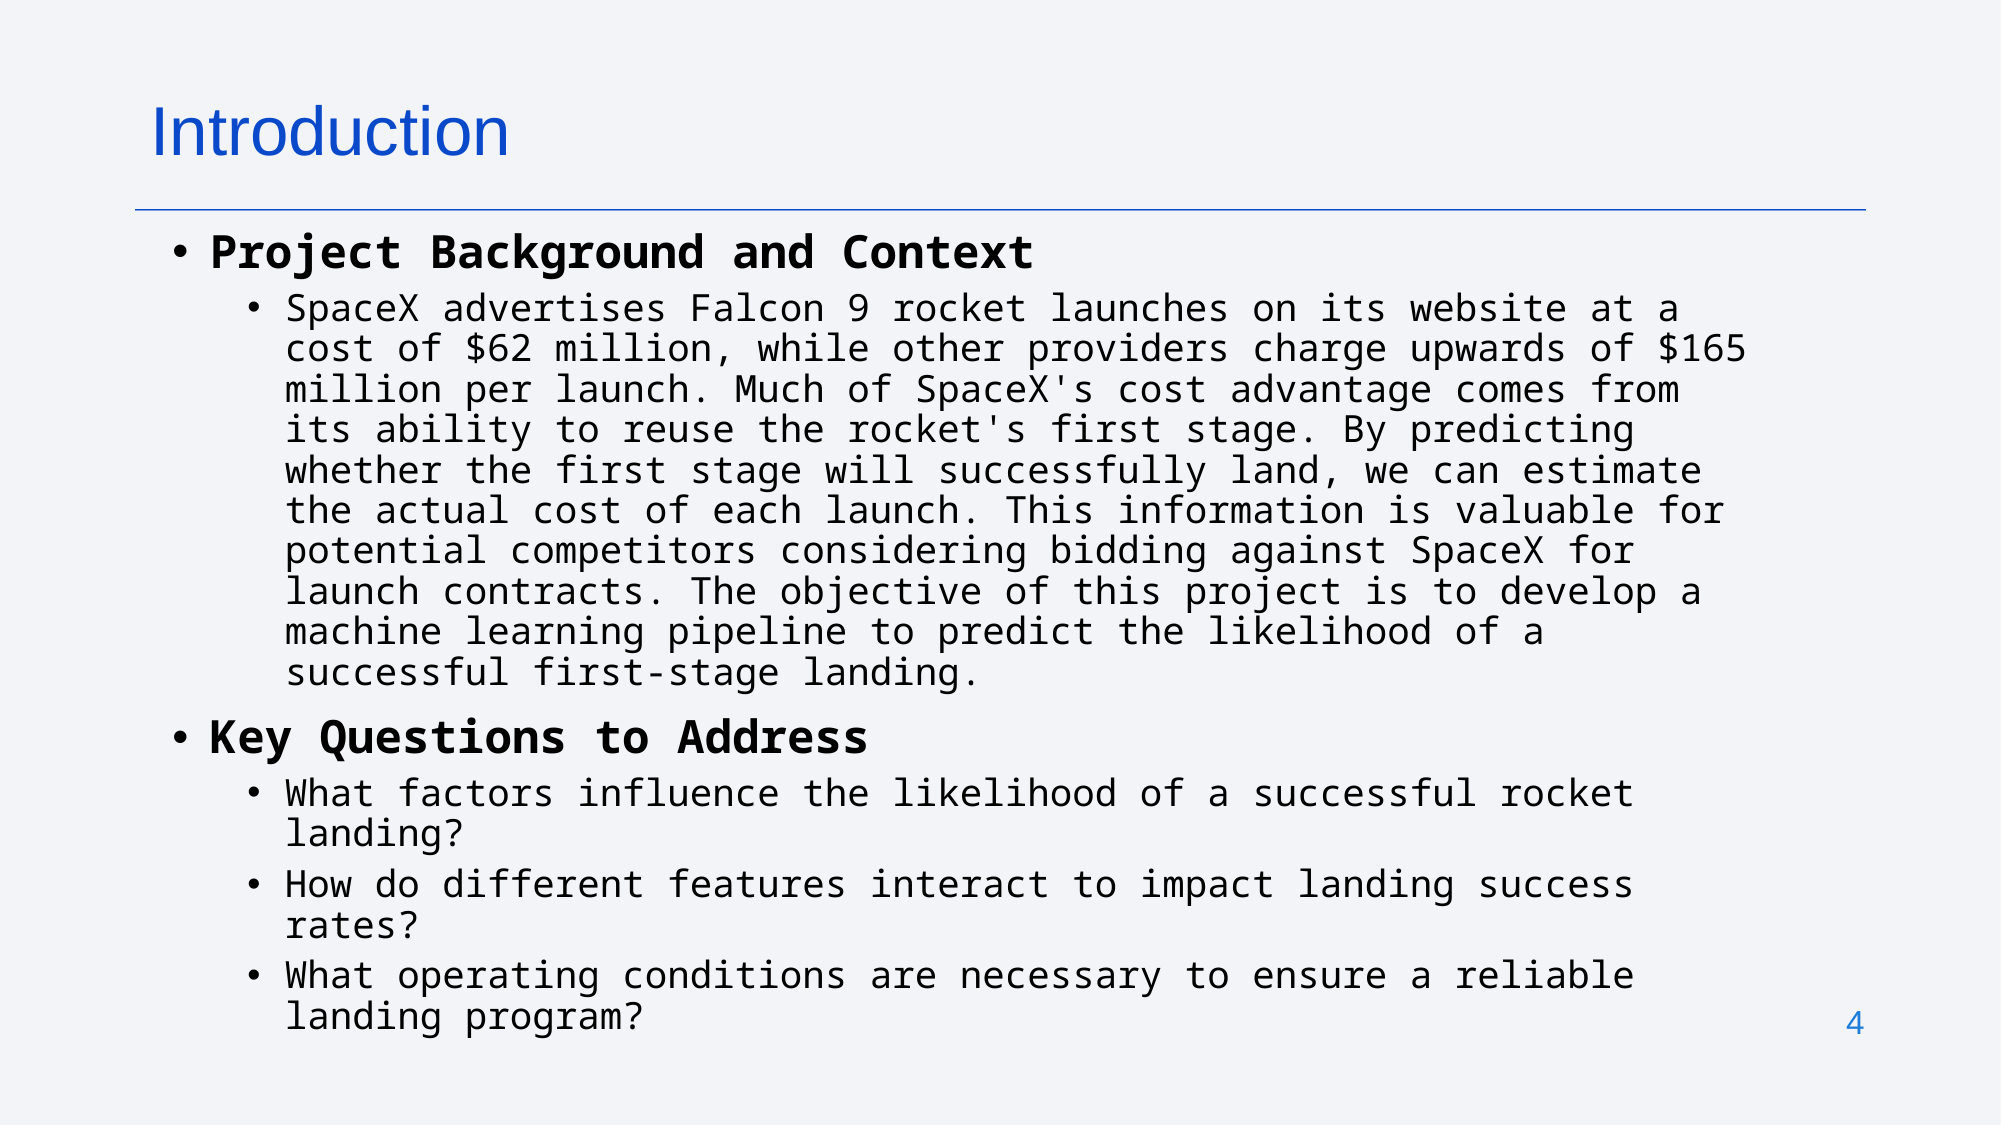

Introduction
Project Background and Context
SpaceX advertises Falcon 9 rocket launches on its website at a cost of $62 million, while other providers charge upwards of $165 million per launch. Much of SpaceX's cost advantage comes from its ability to reuse the rocket's first stage. By predicting whether the first stage will successfully land, we can estimate the actual cost of each launch. This information is valuable for potential competitors considering bidding against SpaceX for launch contracts. The objective of this project is to develop a machine learning pipeline to predict the likelihood of a successful first-stage landing.
Key Questions to Address
What factors influence the likelihood of a successful rocket landing?
How do different features interact to impact landing success rates?
What operating conditions are necessary to ensure a reliable landing program?
4